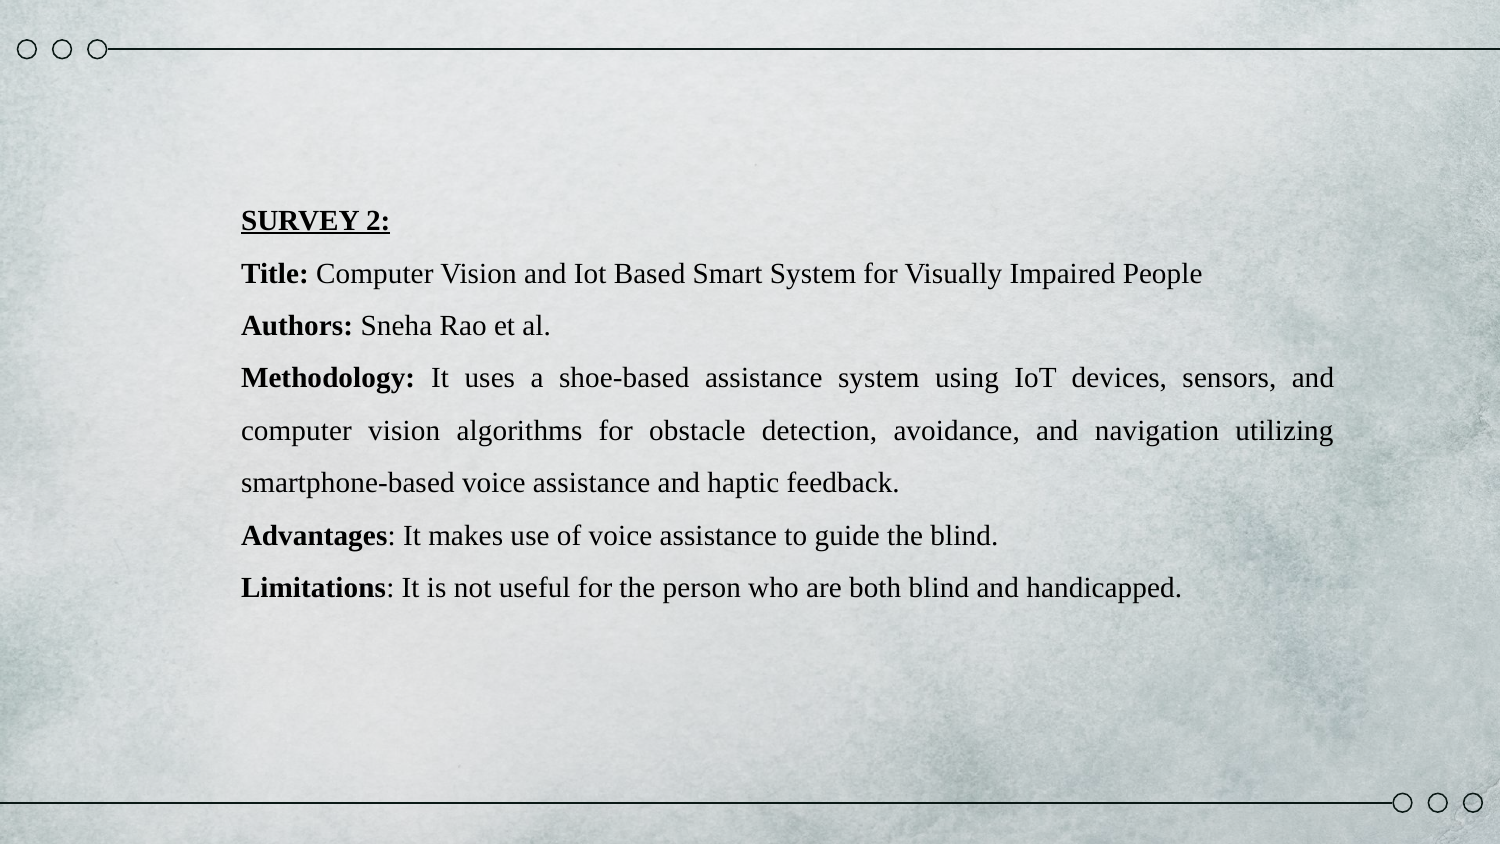

SURVEY 2:
Title: Computer Vision and Iot Based Smart System for Visually Impaired People
Authors: Sneha Rao et al.
Methodology: It uses a shoe-based assistance system using IoT devices, sensors, and computer vision algorithms for obstacle detection, avoidance, and navigation utilizing smartphone-based voice assistance and haptic feedback.
Advantages: It makes use of voice assistance to guide the blind.
Limitations: It is not useful for the person who are both blind and handicapped.